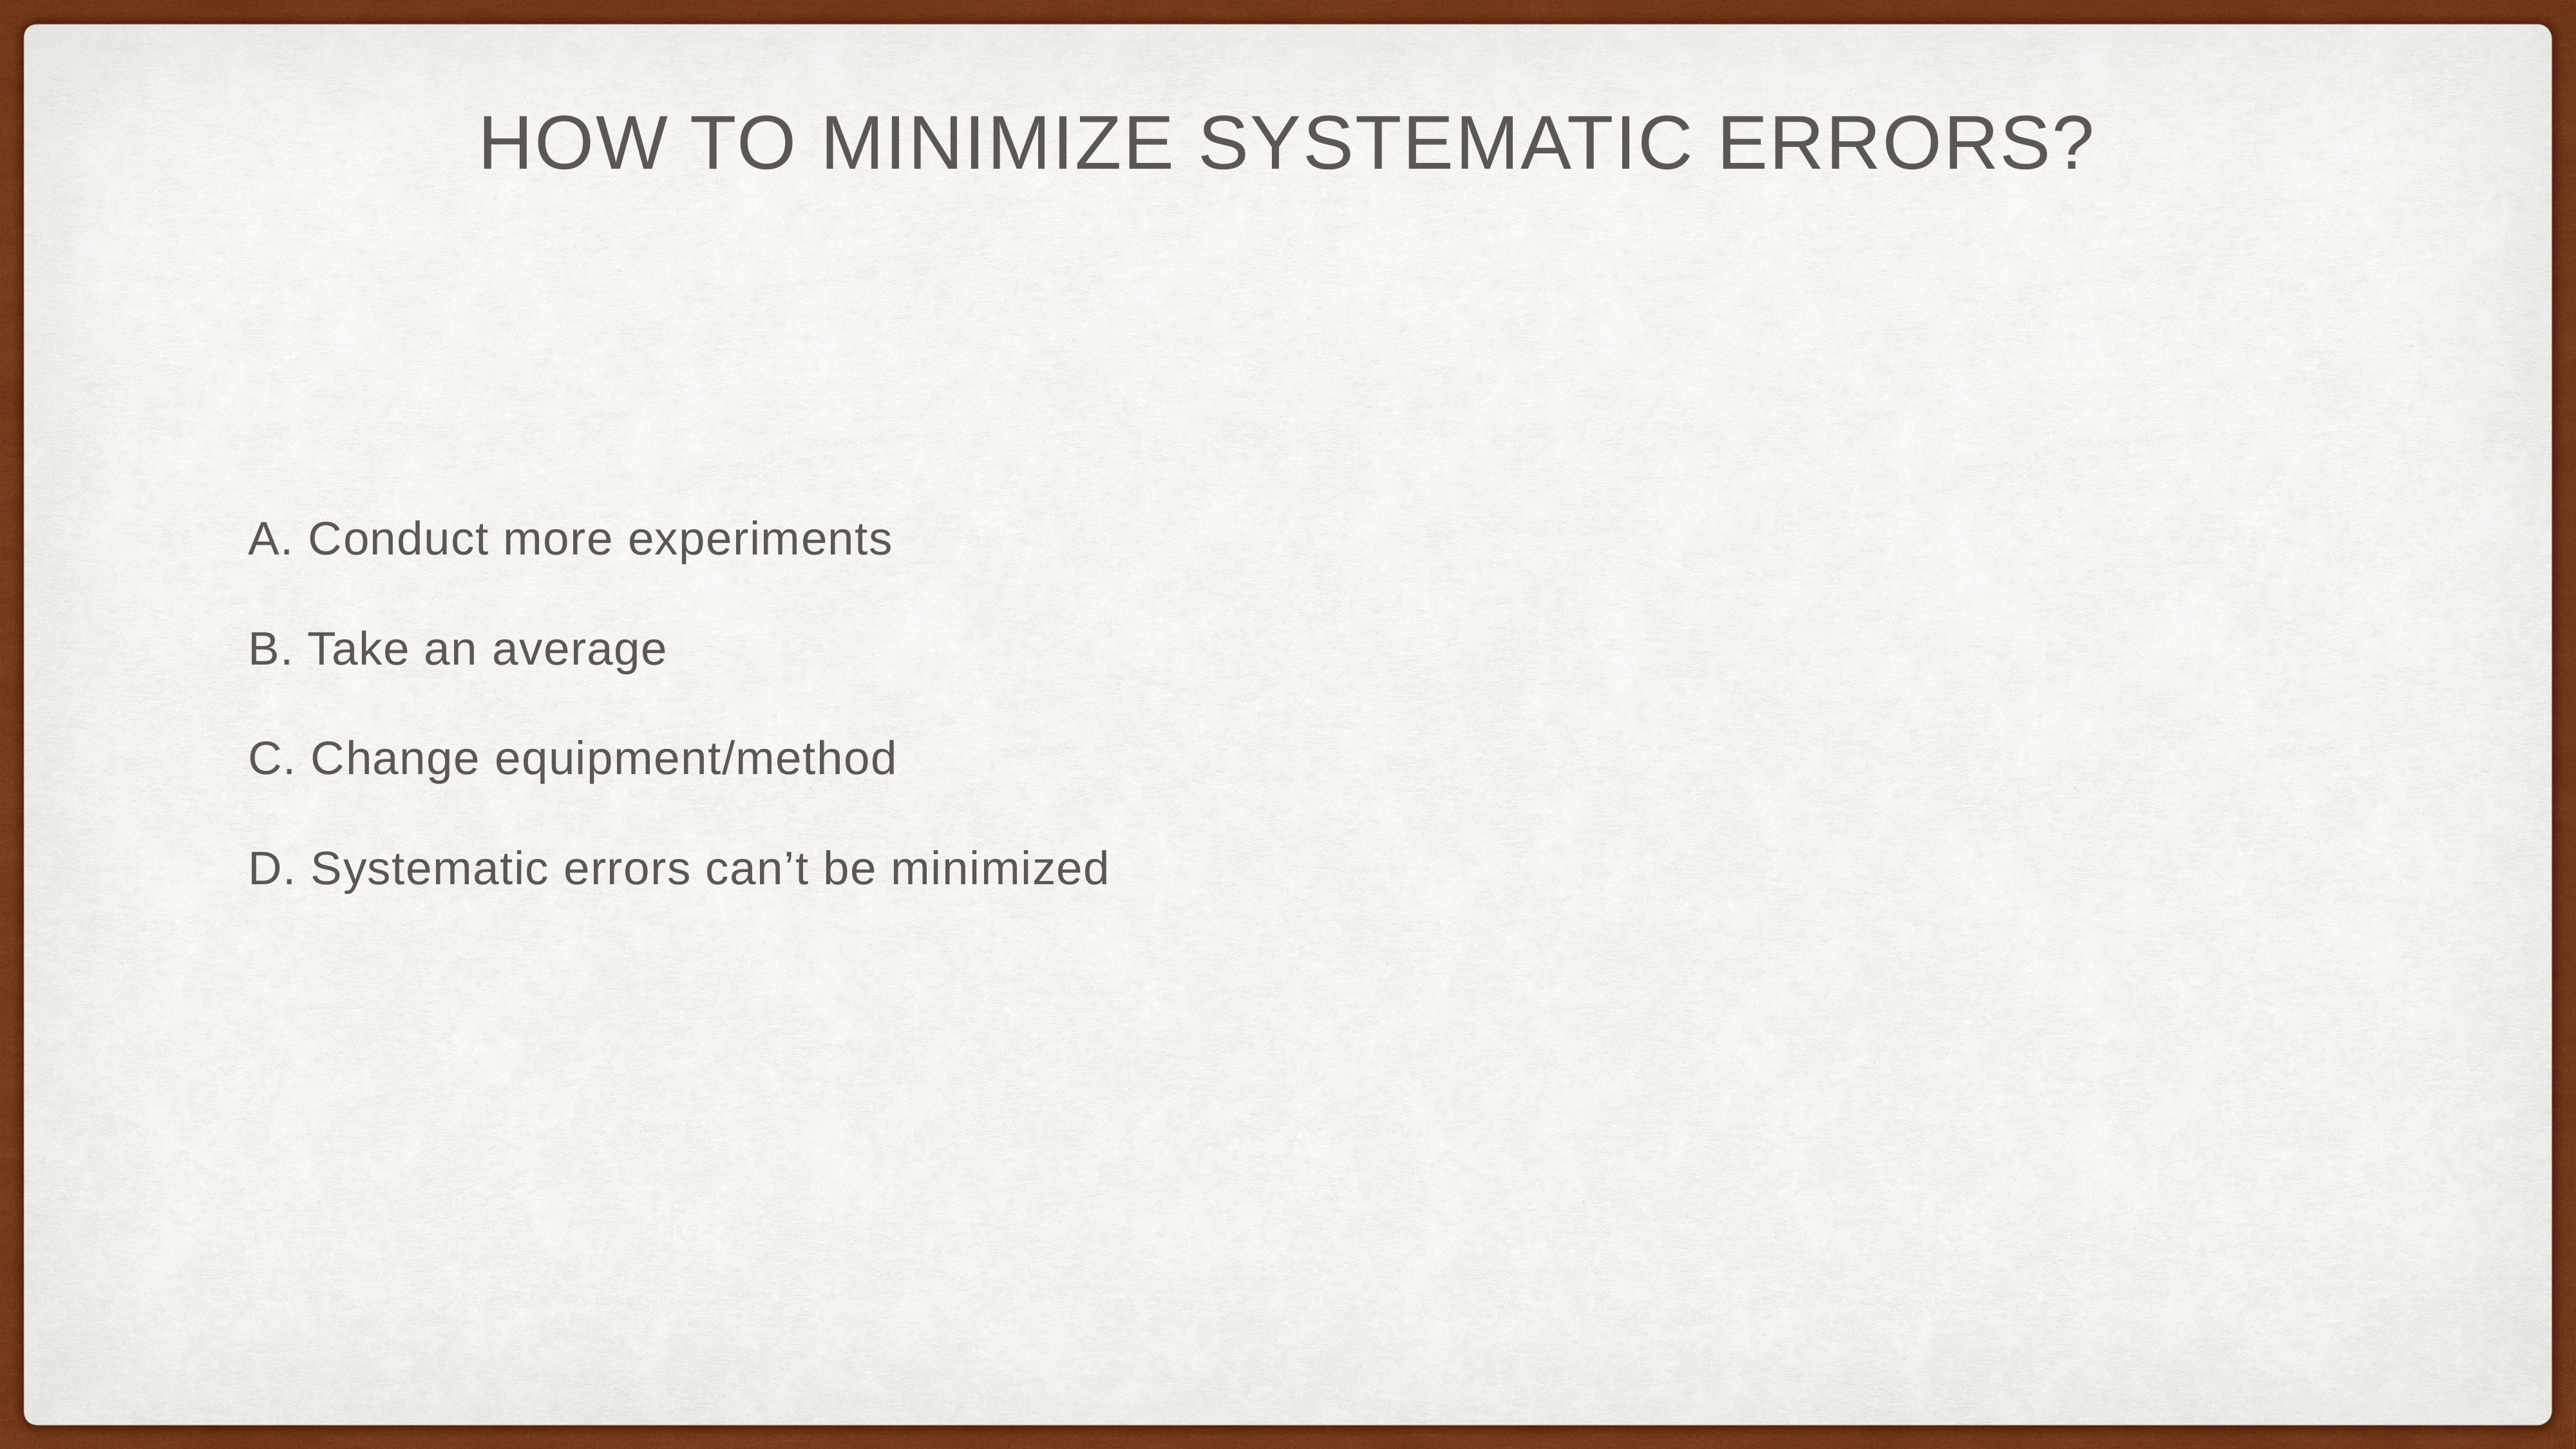

# How to Minimize systematic errors?
A. Conduct more experiments
B. Take an average
C. Change equipment/method
D. Systematic errors can’t be minimized